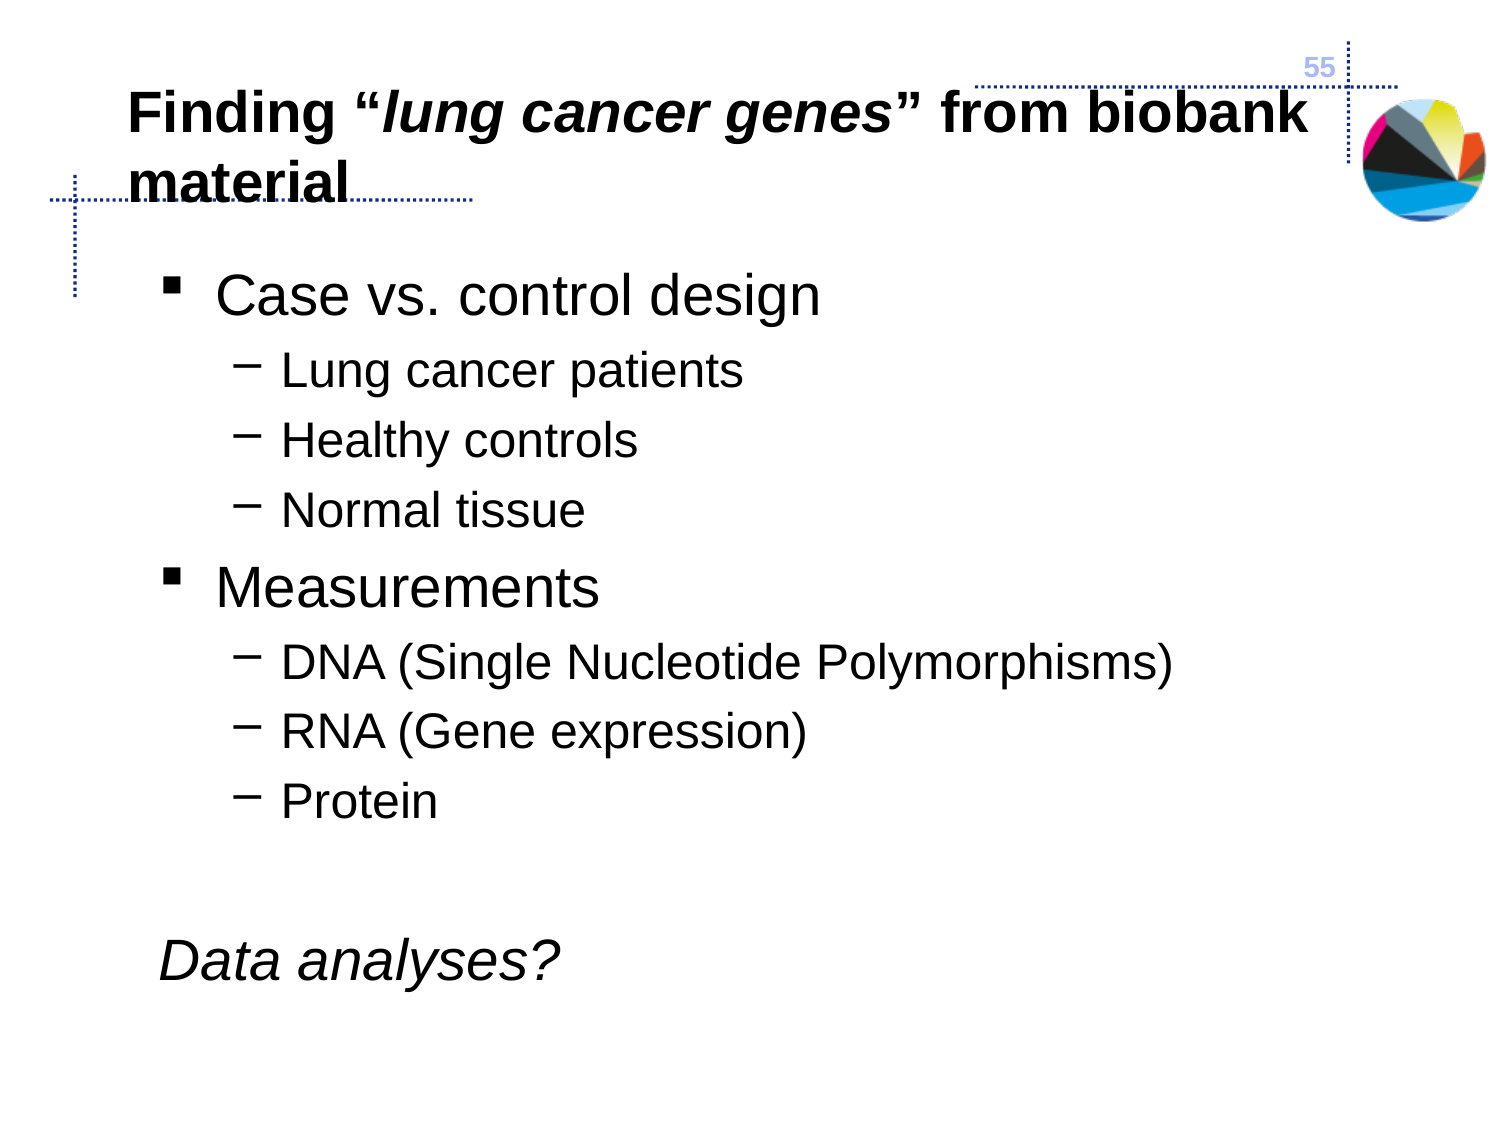

55
# Finding “lung cancer genes” from biobank material
Case vs. control design
Lung cancer patients
Healthy controls
Normal tissue
Measurements
DNA (Single Nucleotide Polymorphisms)
RNA (Gene expression)
Protein

Data analyses?